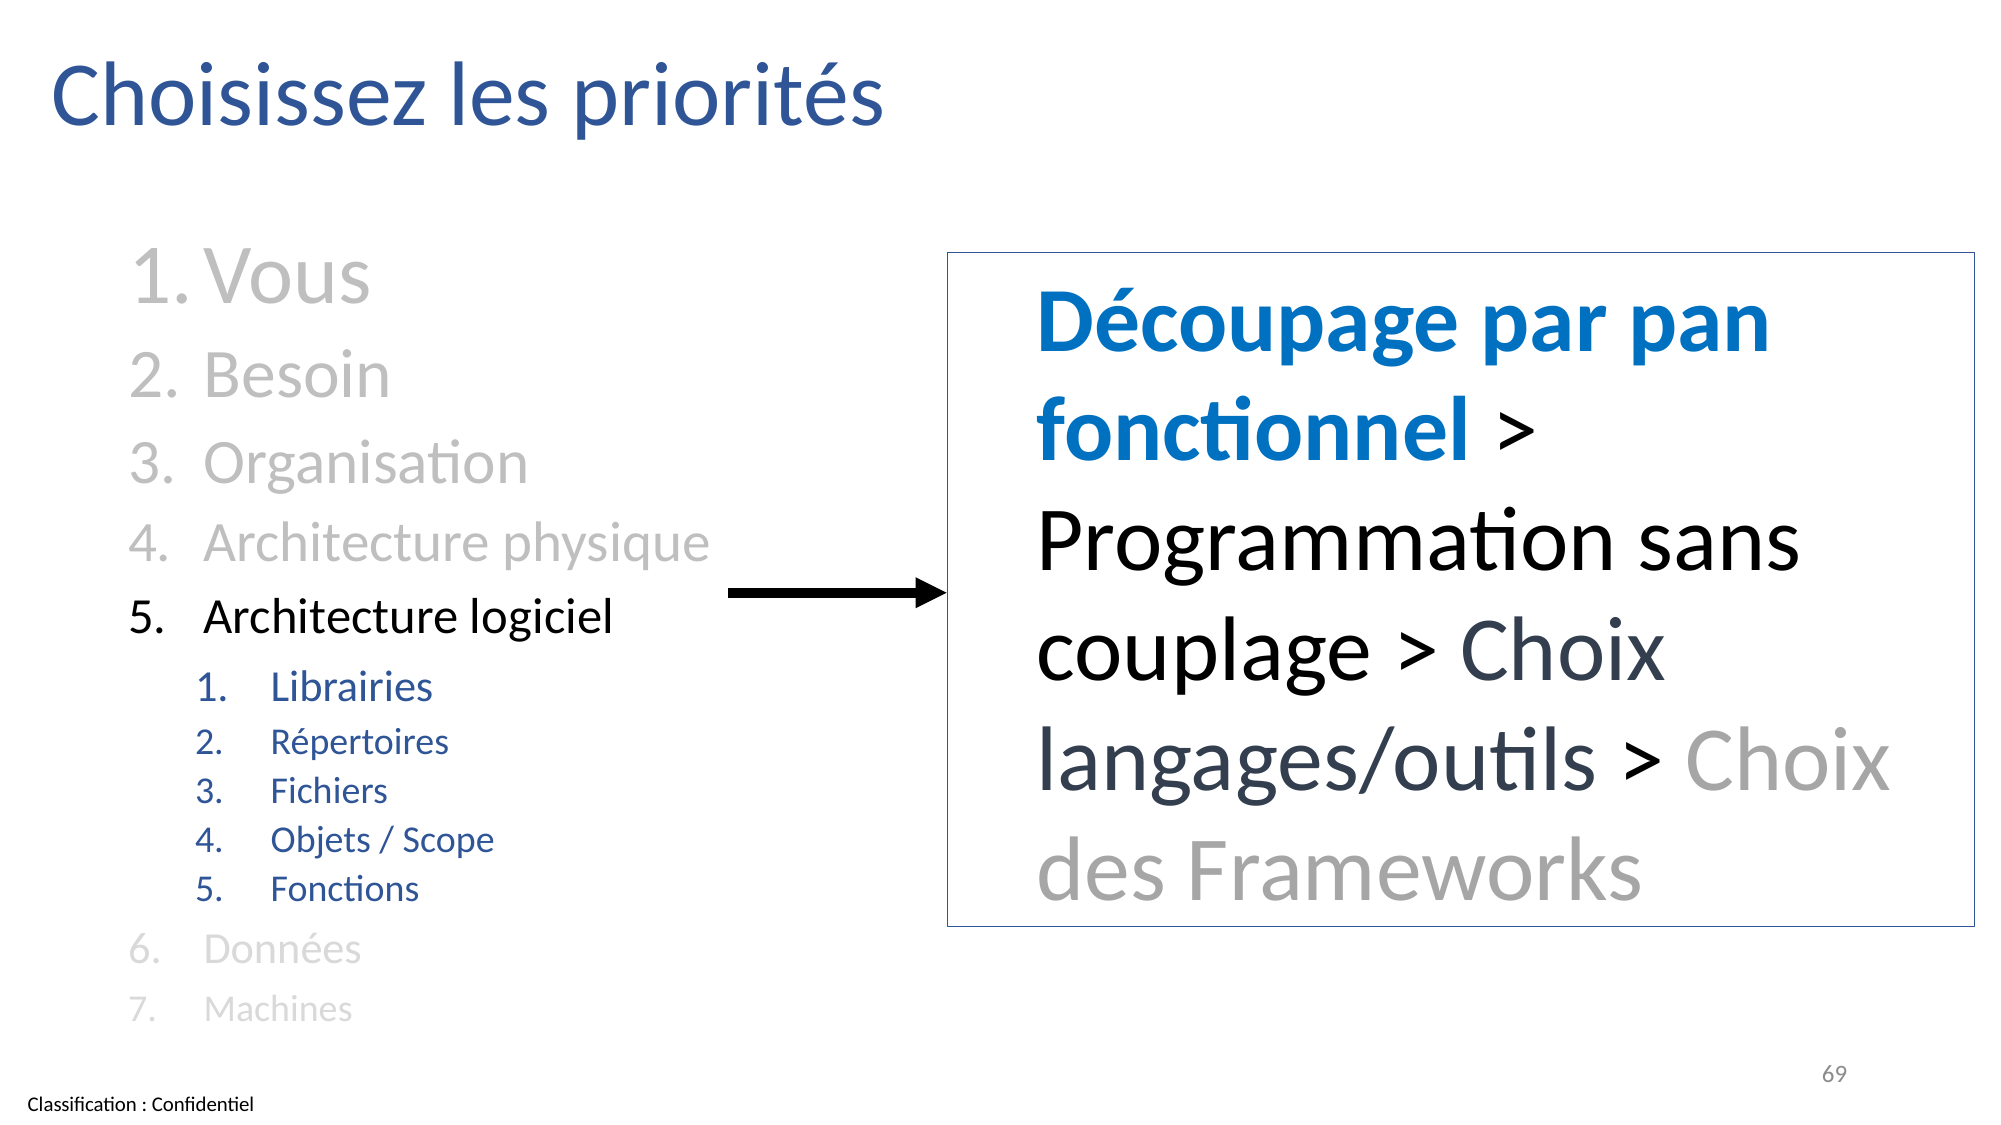

# Choisissez les priorités
Vous
Besoin
Organisation
Architecture physique
Architecture logiciel
Librairies
Répertoires
Fichiers
Objets / Scope
Fonctions
Données
Machines

Découpage par pan fonctionnel > Programmation sans couplage > Choix langages/outils > Choix des Frameworks
69